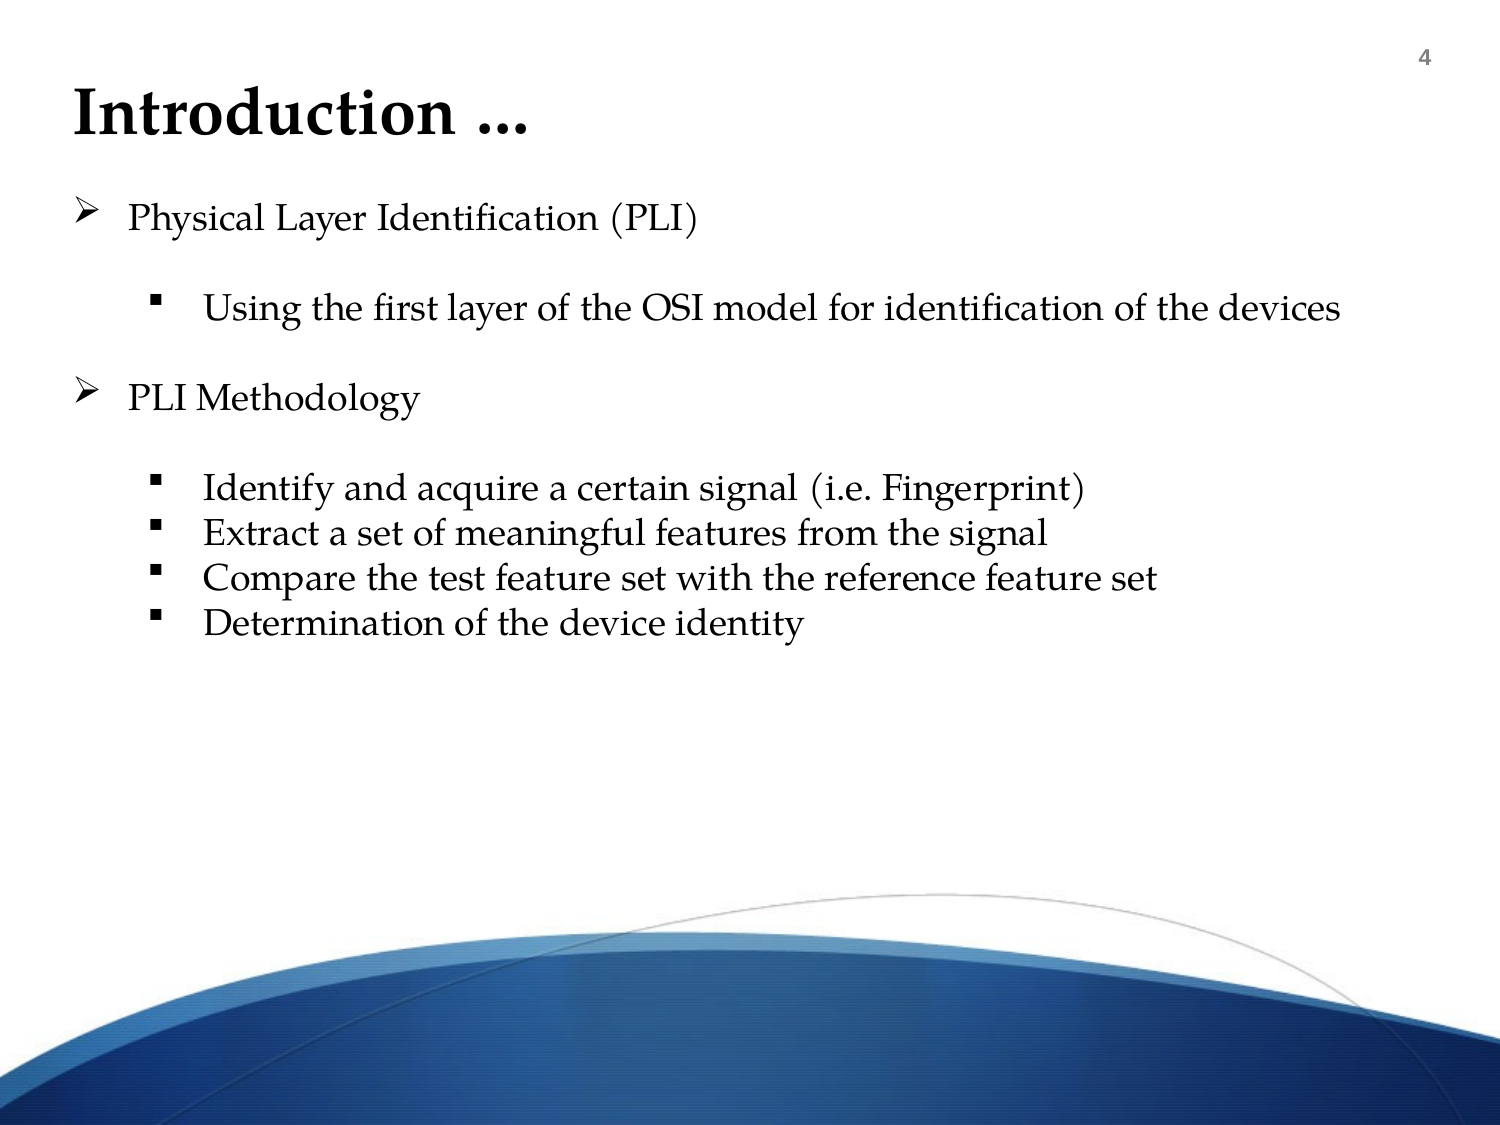

4
Introduction …

Physical Layer Identification (PLI)

Using the first layer of the OSI model for identification of the devices

PLI Methodology

Identify and acquire a certain signal (i.e. Fingerprint)
Extract a set of meaningful features from the signal
Compare the test feature set with the reference feature set
Determination of the device identity